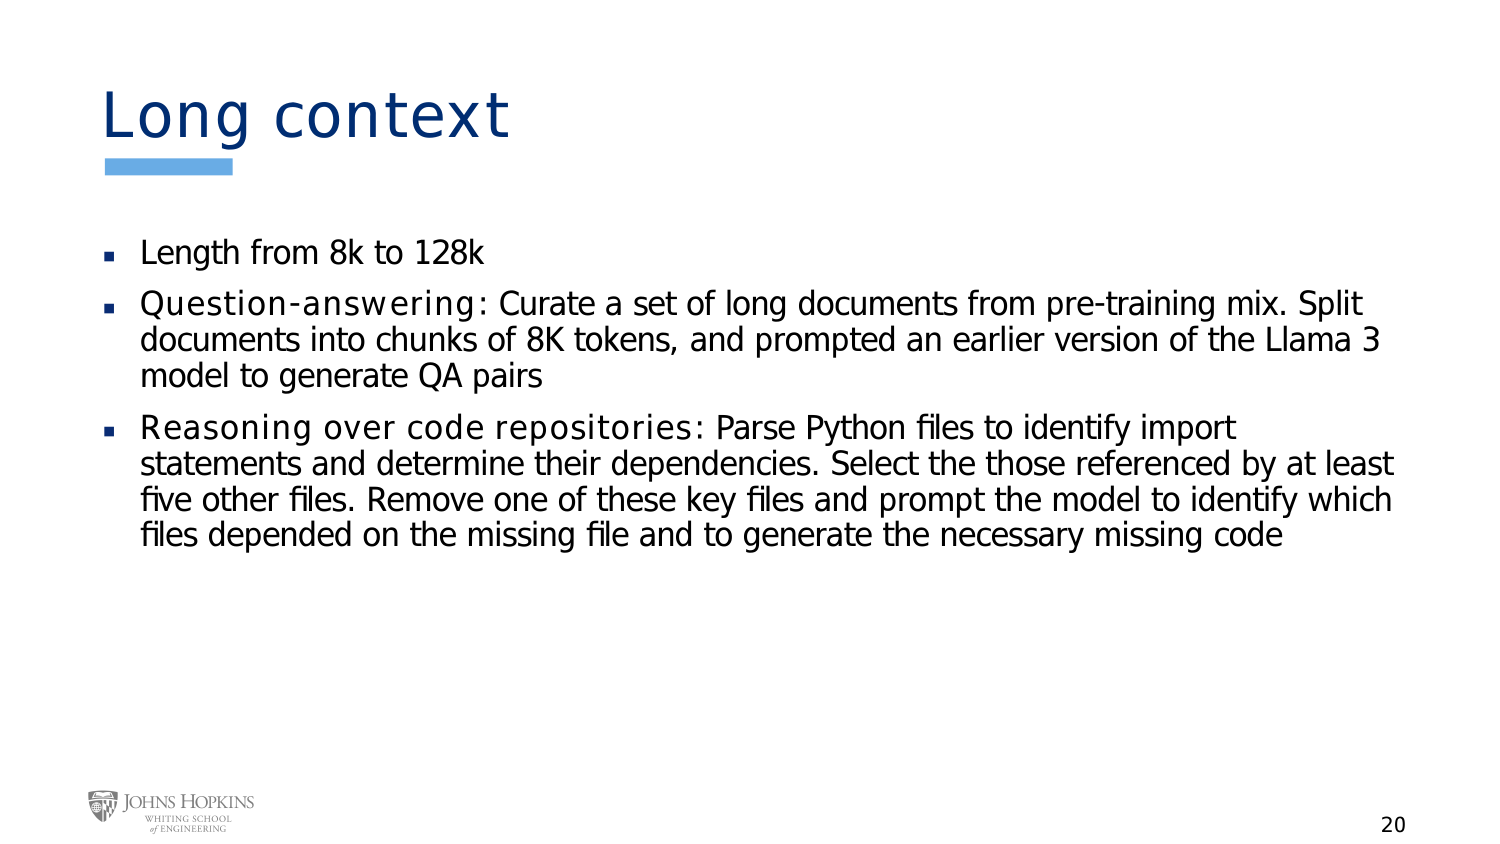

# Long context
Length from 8k to 128k
Question-answering: Curate a set of long documents from pre-training mix. Split documents into chunks of 8K tokens, and prompted an earlier version of the Llama 3 model to generate QA pairs
Reasoning over code repositories: Parse Python files to identify import statements and determine their dependencies. Select the those referenced by at least five other files. Remove one of these key files and prompt the model to identify which files depended on the missing file and to generate the necessary missing code